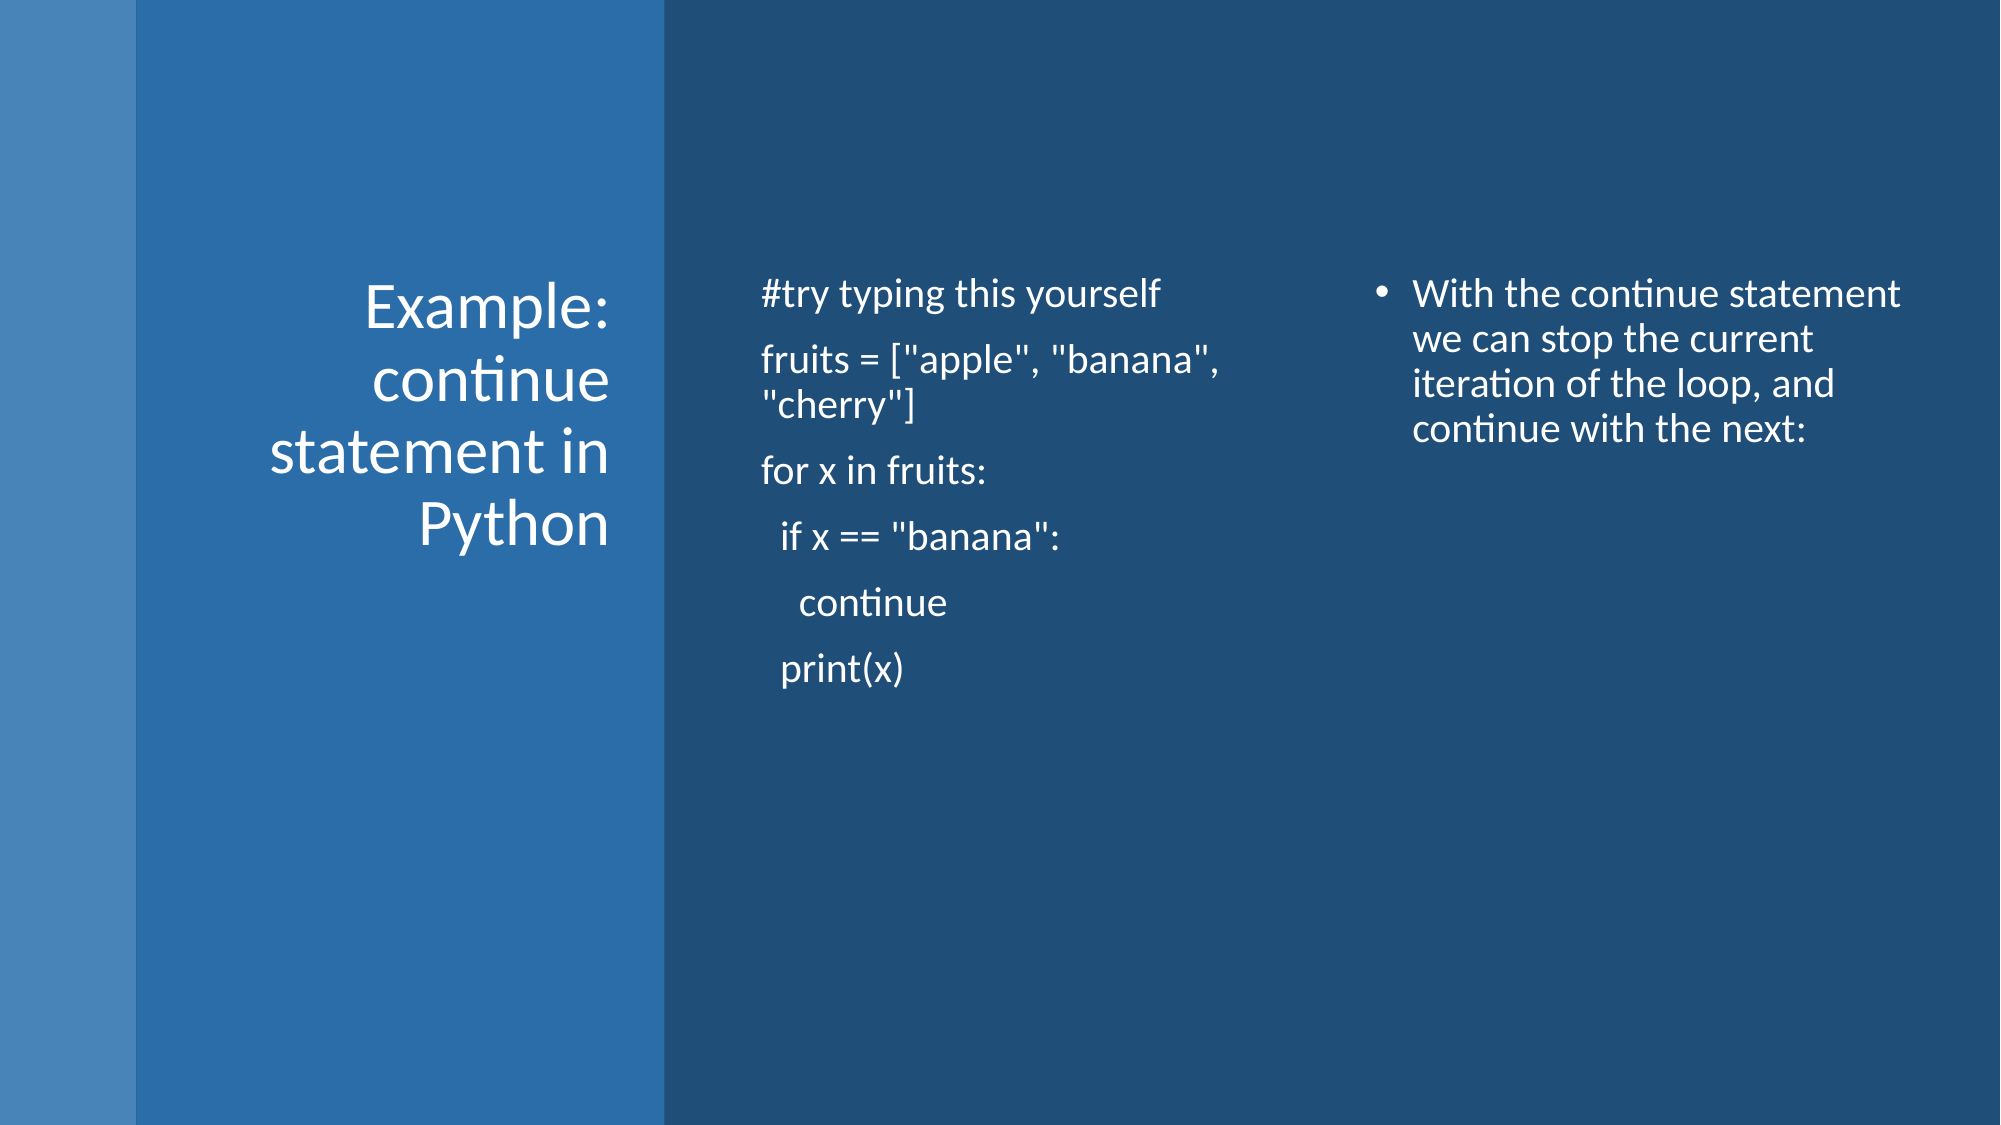

# Example: continue statement in Python
#try typing this yourself
fruits = ["apple", "banana", "cherry"]
for x in fruits:
  if x == "banana":
    continue
  print(x)
With the continue statement we can stop the current iteration of the loop, and continue with the next: